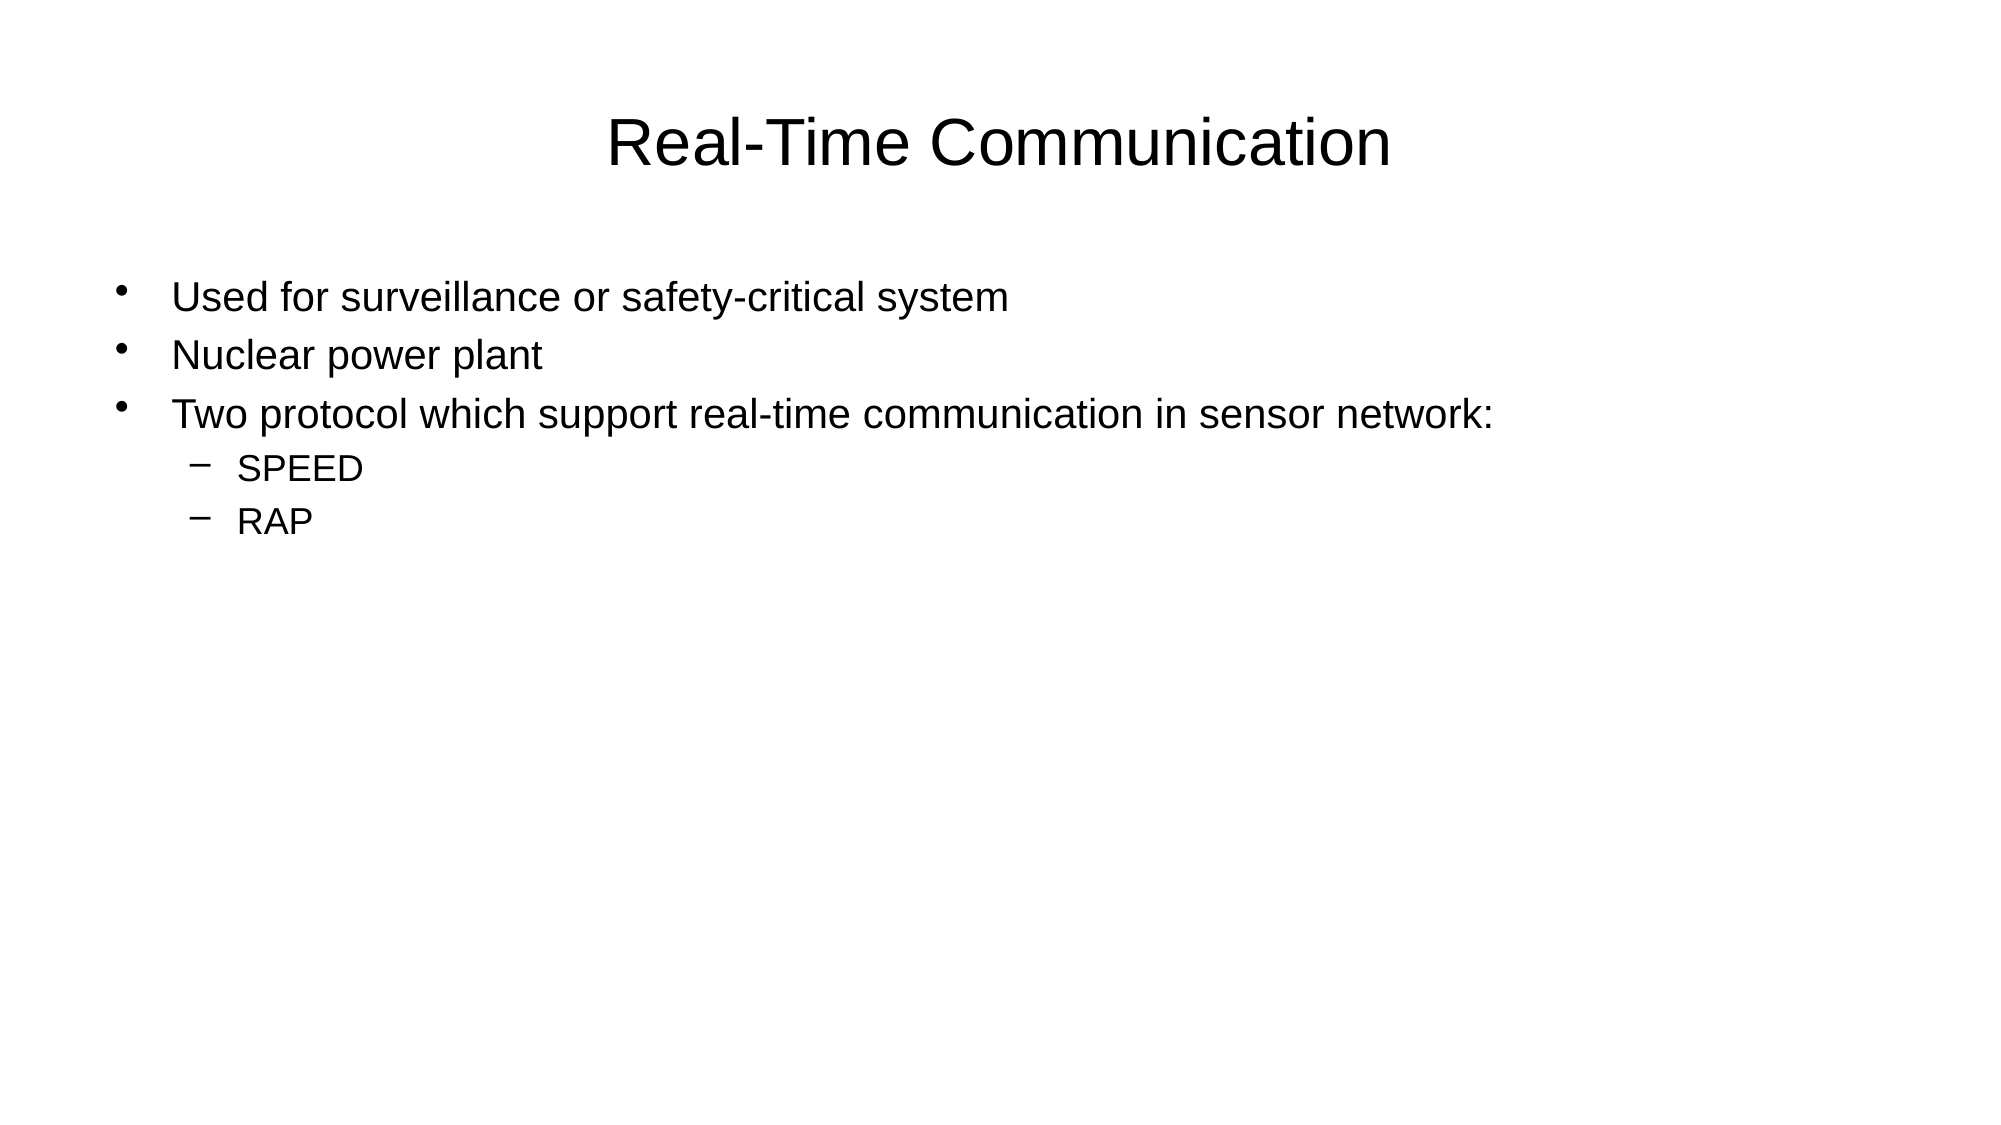

# Real-Time Communication
Used for surveillance or safety-critical system
Nuclear power plant
Two protocol which support real-time communication in sensor network:
SPEED
RAP